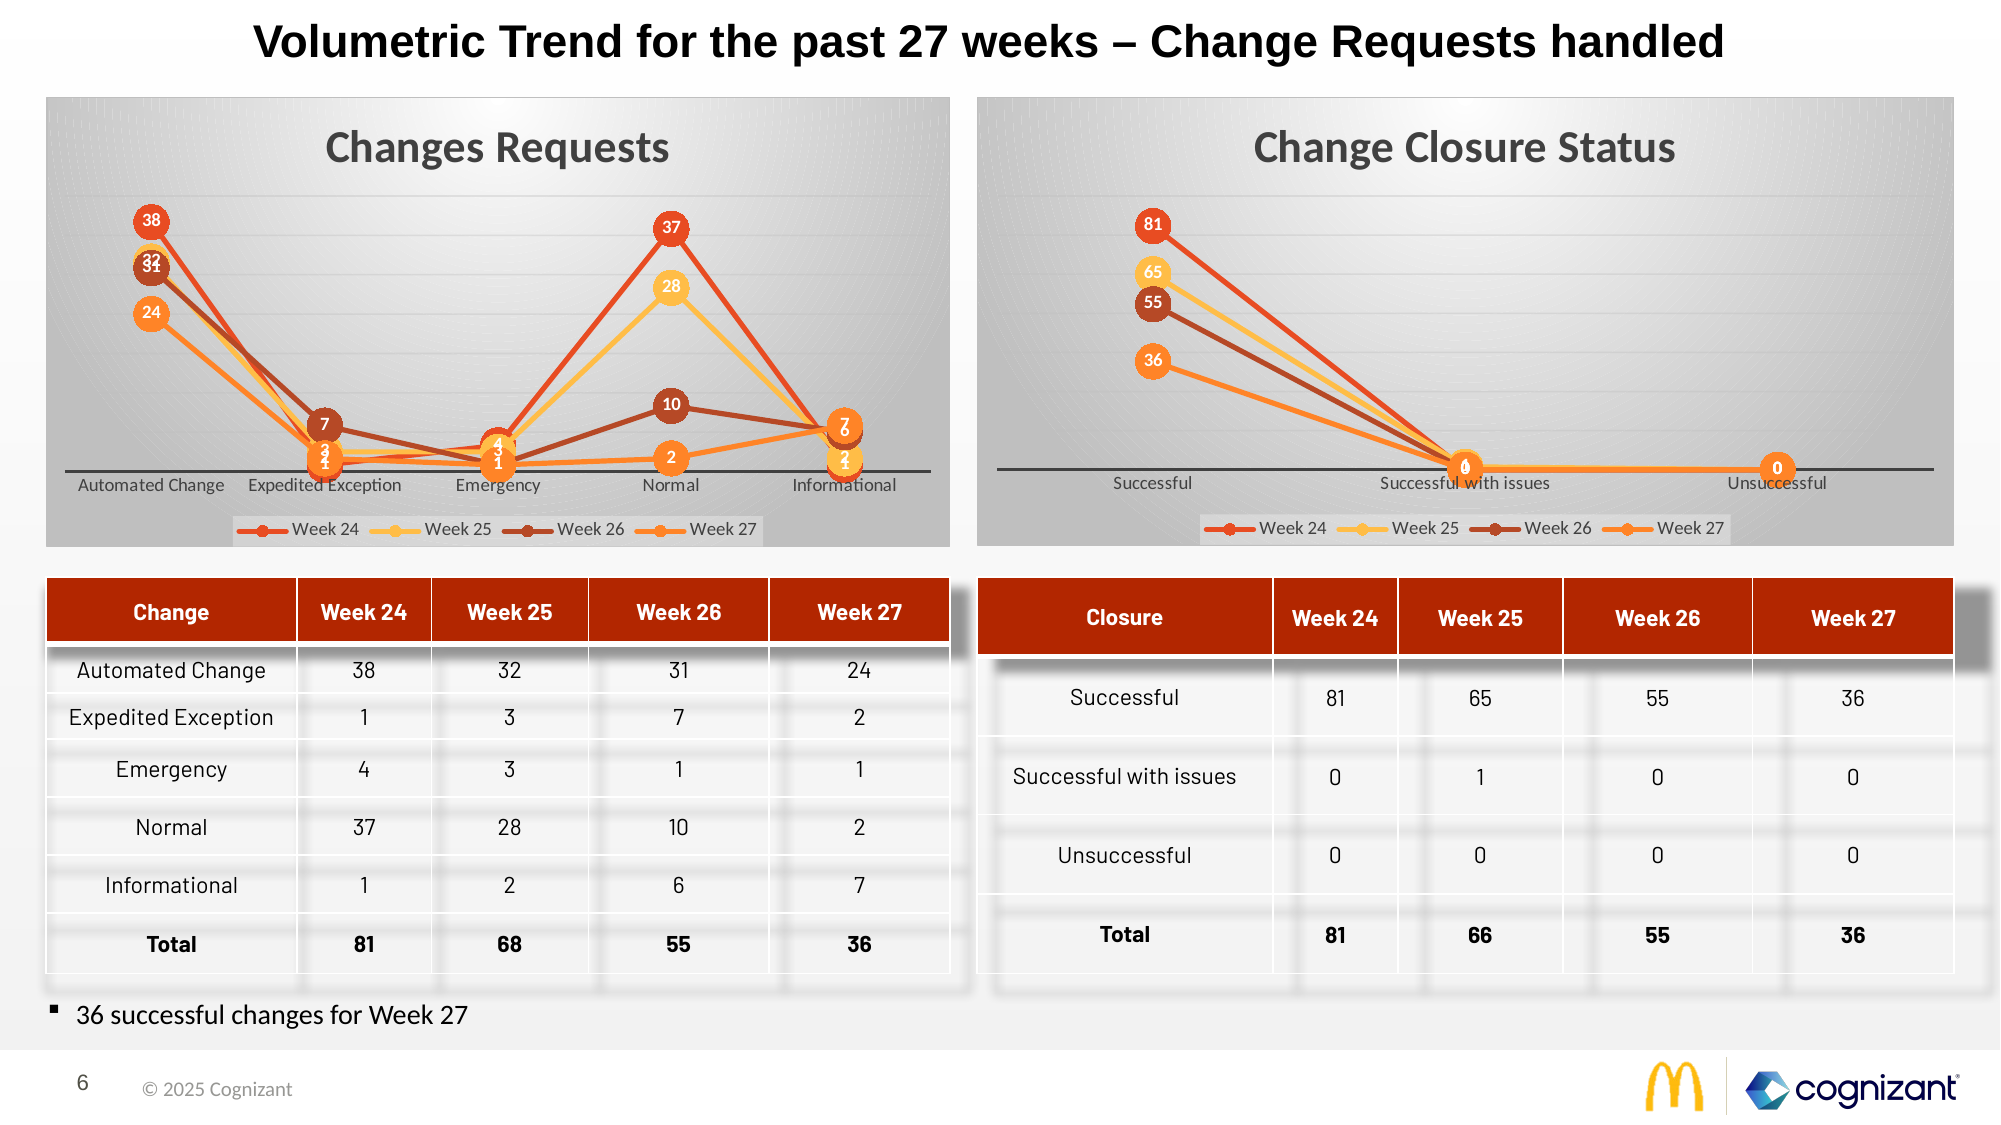

# Volumetric Trend for the past 27 weeks – Change Requests handled

### Chart: Changes Requests

| Category | Week 24 | Week 25 | Week 26 | Week 27 |
|---|---|---|---|---|
| Automated Change | 38.0 | 32.0 | 31.0 | 24.0 |
| Expedited Exception | 1.0 | 3.0 | 7.0 | 2.0 |
| Emergency | 4.0 | 3.0 | 1.0 | 1.0 |
| Normal | 37.0 | 28.0 | 10.0 | 2.0 |
| Informational | 1.0 | 2.0 | 6.0 | 7.0 |

### Chart: Change Closure Status

| Category | Week 24 | Week 25 | Week 26 | Week 27 |
|---|---|---|---|---|
| Successful | 81.0 | 65.0 | 55.0 | 36.0 |
| Successful with issues | 0.0 | 1.0 | 0.0 | 0.0 |
| Unsuccessful | 0.0 | 0.0 | 0.0 | 0.0 |
| Change | Week 24 | Week 25 | Week 26 | Week 27 |
| --- | --- | --- | --- | --- |
| Automated Change | 38 | 32 | 31 | 24 |
| Expedited Exception | 1 | 3 | 7 | 2 |
| Emergency | 4 | 3 | 1 | 1 |
| Normal | 37 | 28 | 10 | 2 |
| Informational | 1 | 2 | 6 | 7 |
| Total | 81 | 68 | 55 | 36 |
| Closure | Week 24 | Week 25 | Week 26 | Week 27 |
| --- | --- | --- | --- | --- |
| Successful | 81 | 65 | 55 | 36 |
| Successful with issues | 0 | 1 | 0 | 0 |
| Unsuccessful | 0 | 0 | 0 | 0 |
| Total | 81 | 66 | 55 | 36 |
36 successful changes for Week 27
© 2025 Cognizant